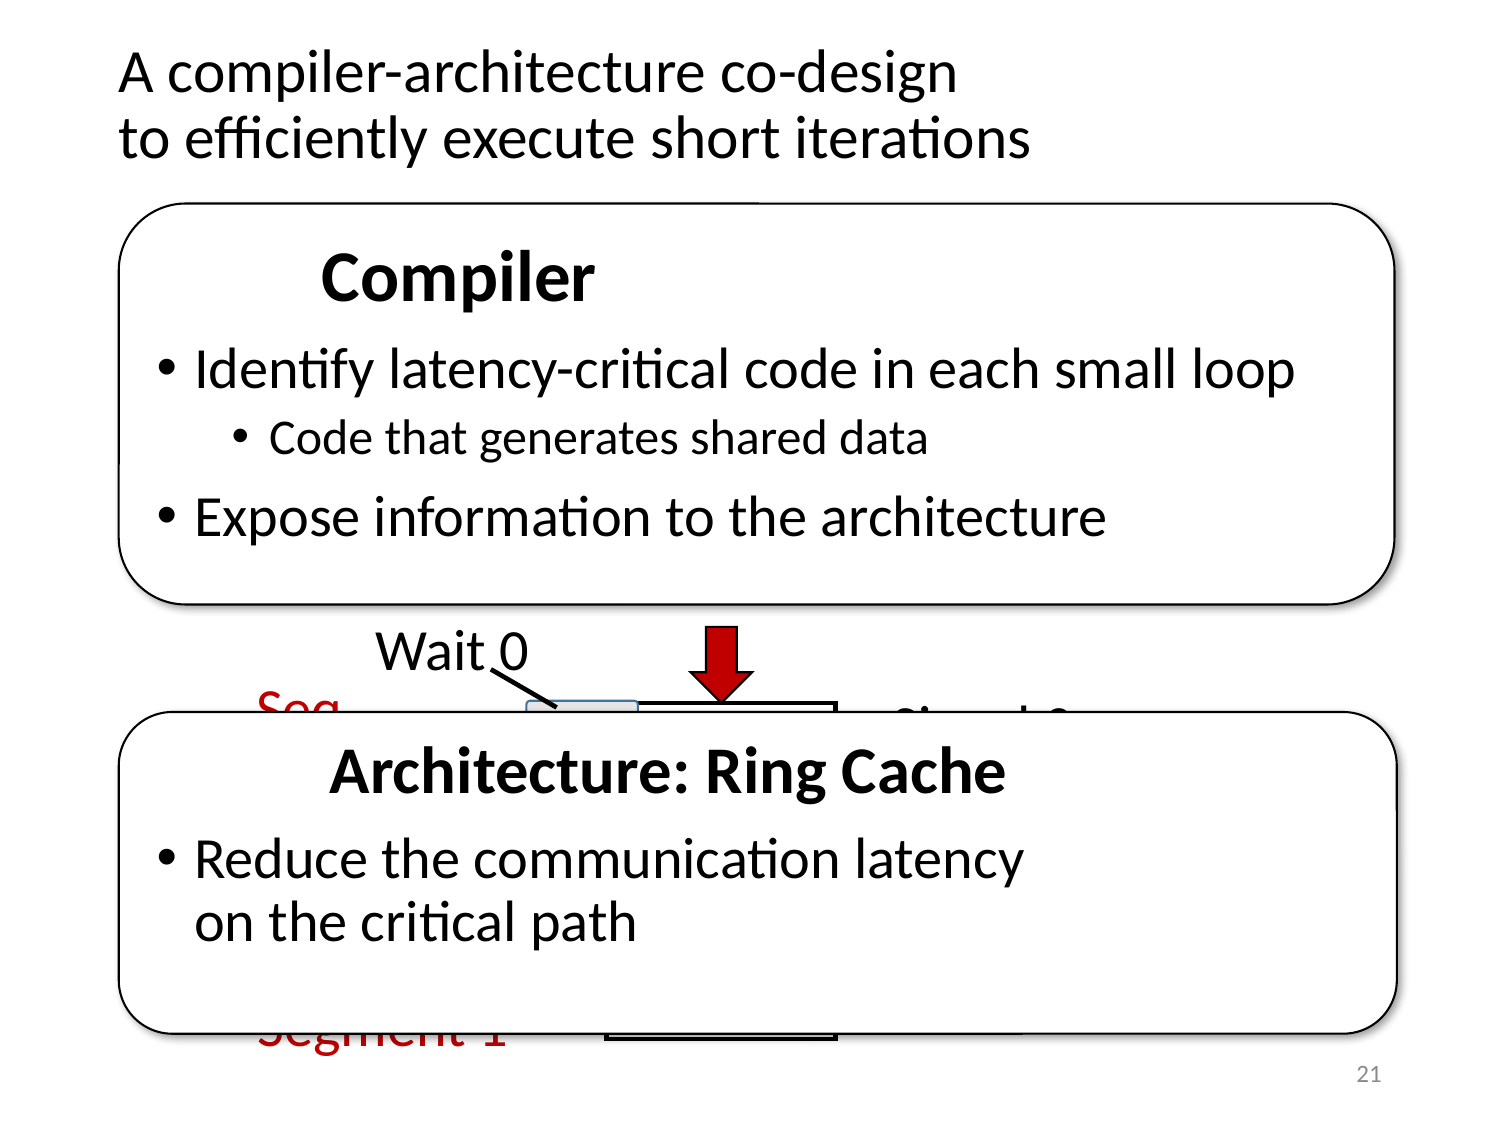

# A compiler-architecture co-design to efficiently execute short iterations

          Compiler
Identify latency-critical code in each small loop
Code that generates shared data
Expose information to the architecture
Wait 0
Seq.
Segment 0
Signal 0

Signal 1

Wait 1

Seq.
Segment 1

          Architecture: Ring Cache
Reduce the communication latency
on the critical path
21